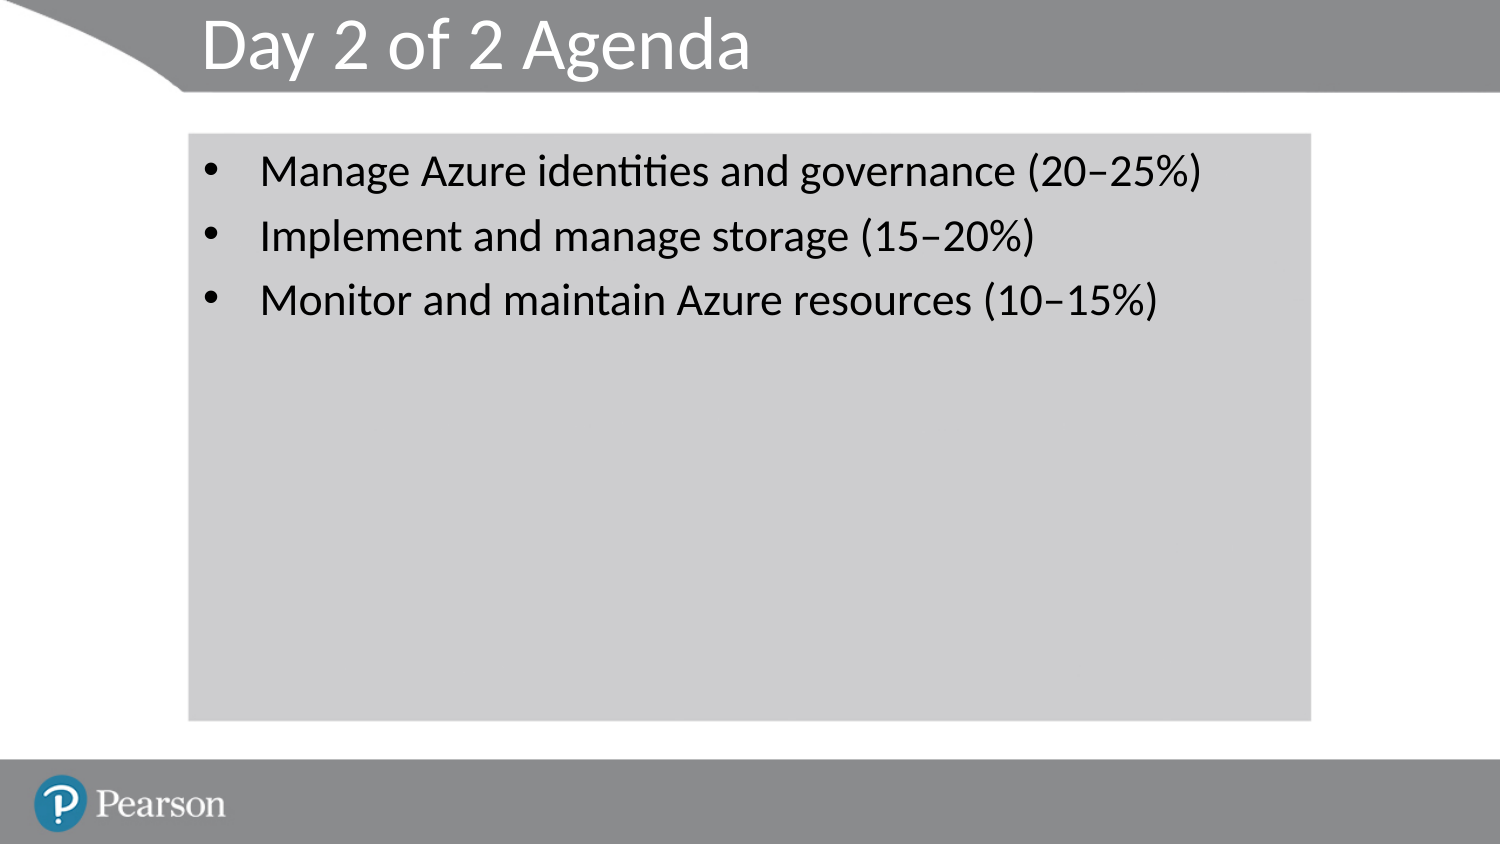

# Day 2 of 2 Agenda
Manage Azure identities and governance (20–25%)
Implement and manage storage (15–20%)
Monitor and maintain Azure resources (10–15%)